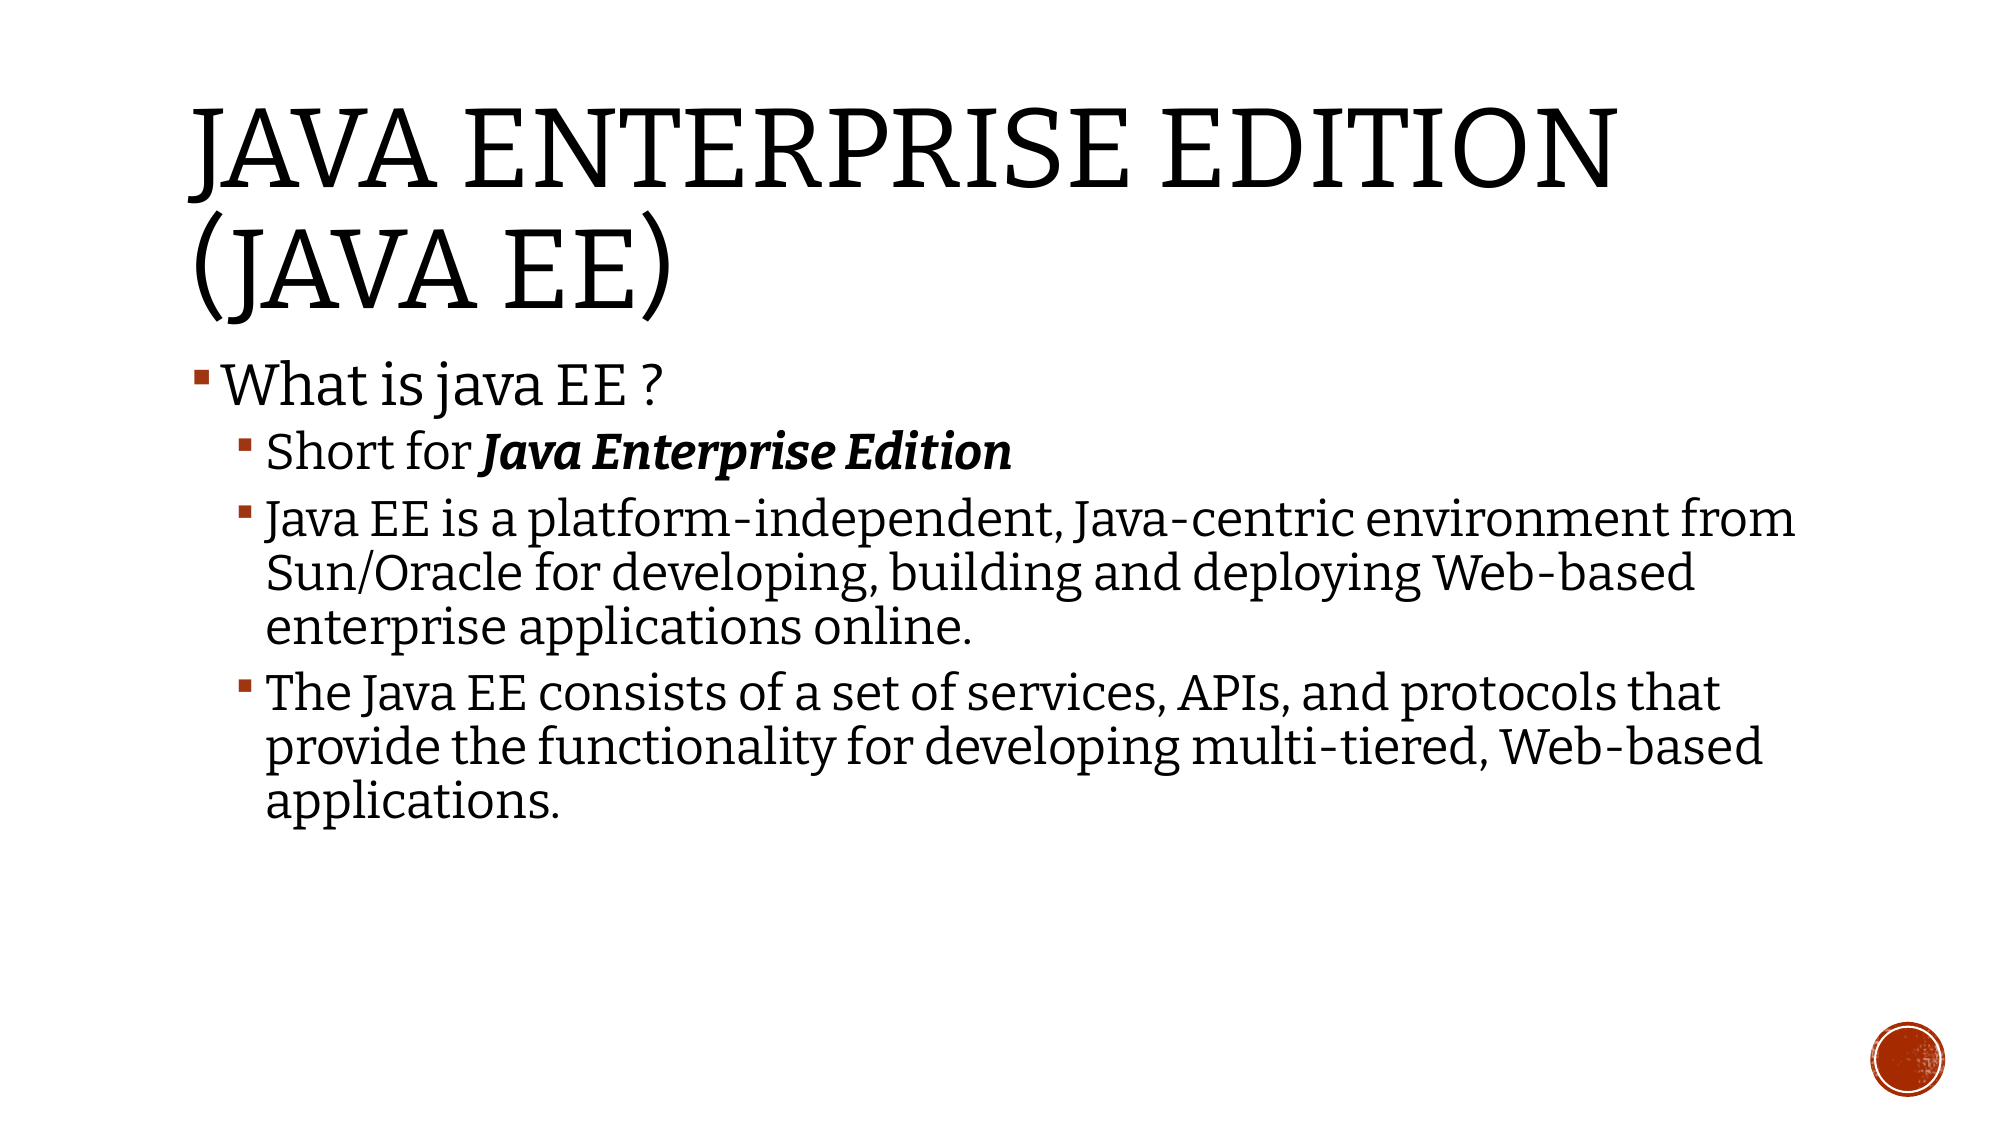

# Java Enterprise Edition (Java EE)
What is java EE ?
Short for Java Enterprise Edition
Java EE is a platform-independent, Java-centric environment from Sun/Oracle for developing, building and deploying Web-based enterprise applications online.
The Java EE consists of a set of services, APIs, and protocols that provide the functionality for developing multi-tiered, Web-based applications.